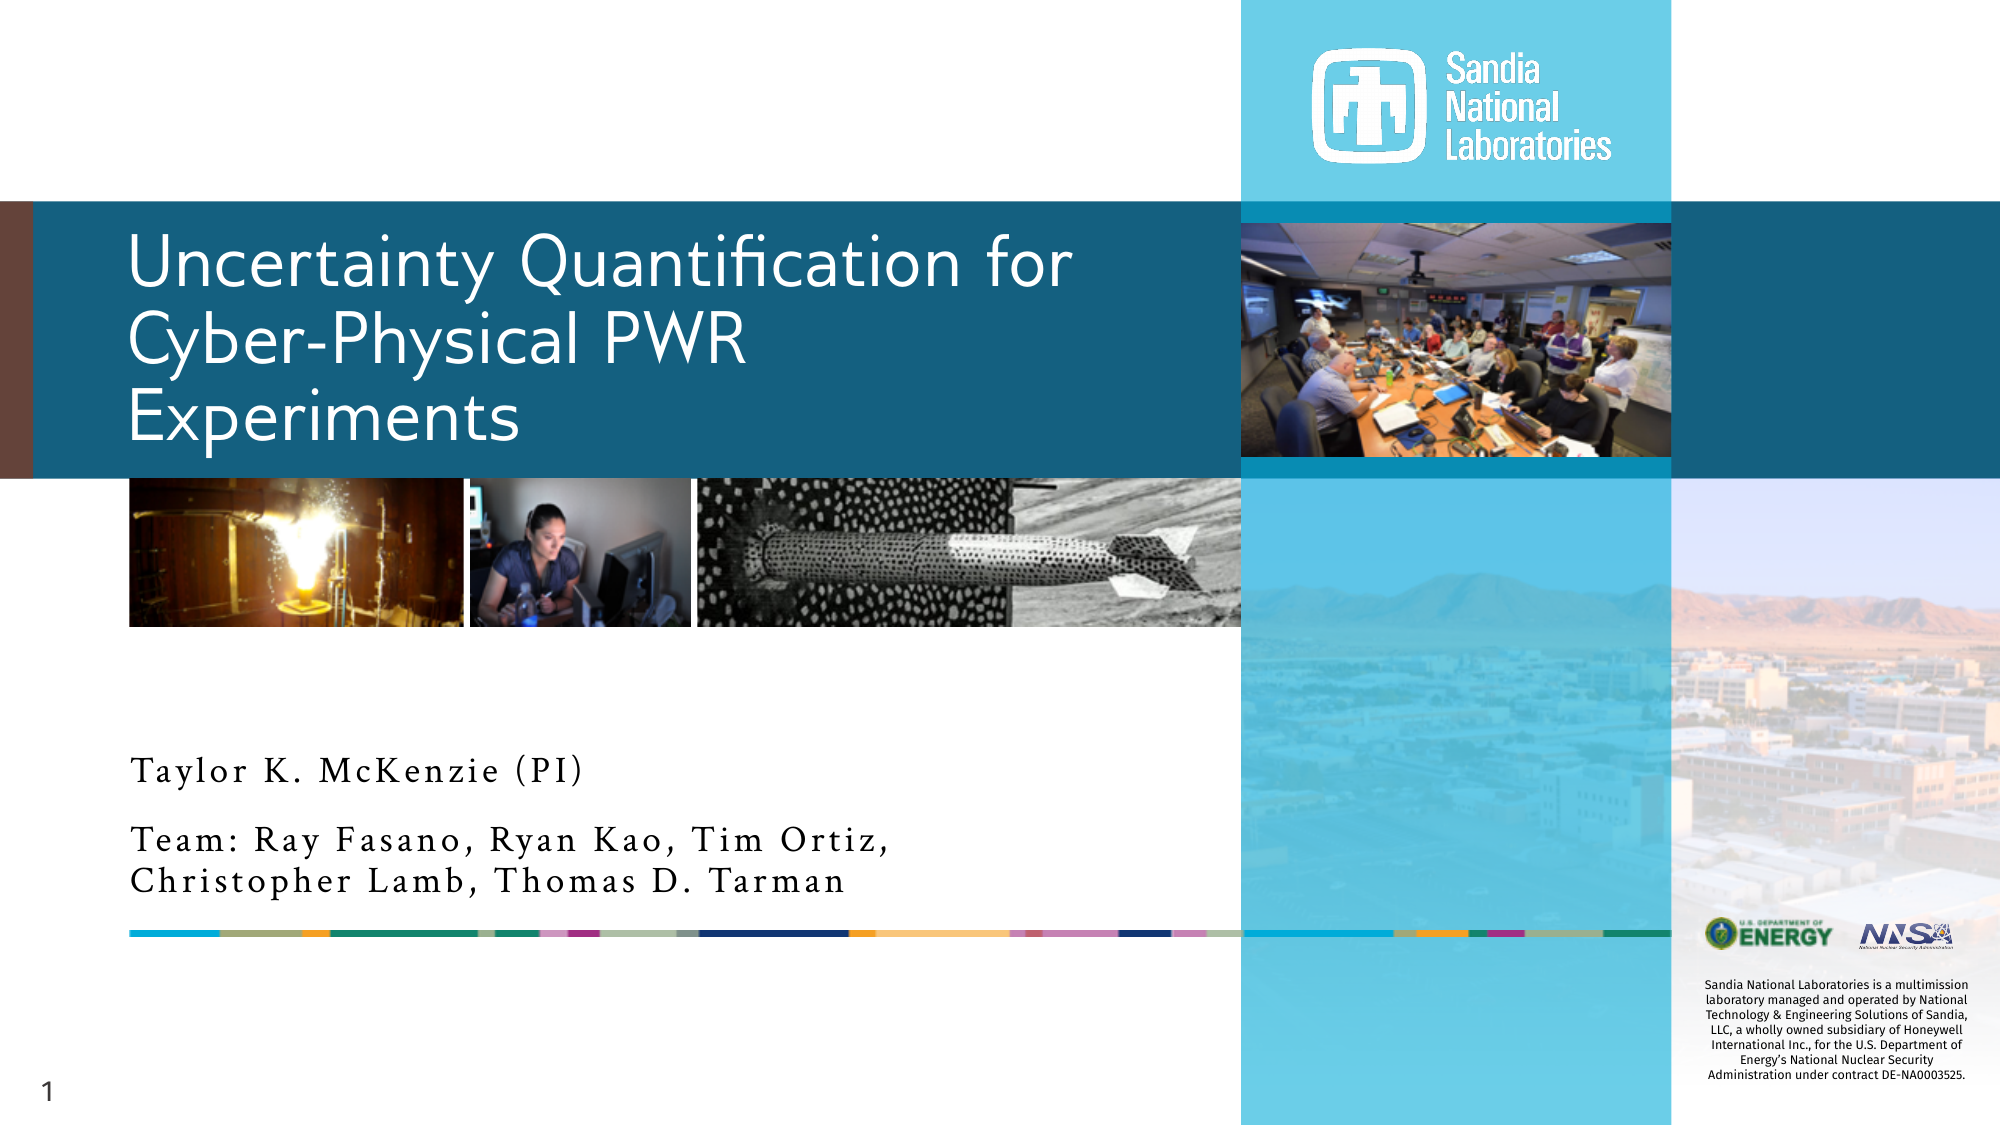

# Uncertainty Quantification for Cyber-Physical PWR Experiments
Taylor K. McKenzie (PI)
Team: Ray Fasano, Ryan Kao, Tim Ortiz, Christopher Lamb, Thomas D. Tarman
1